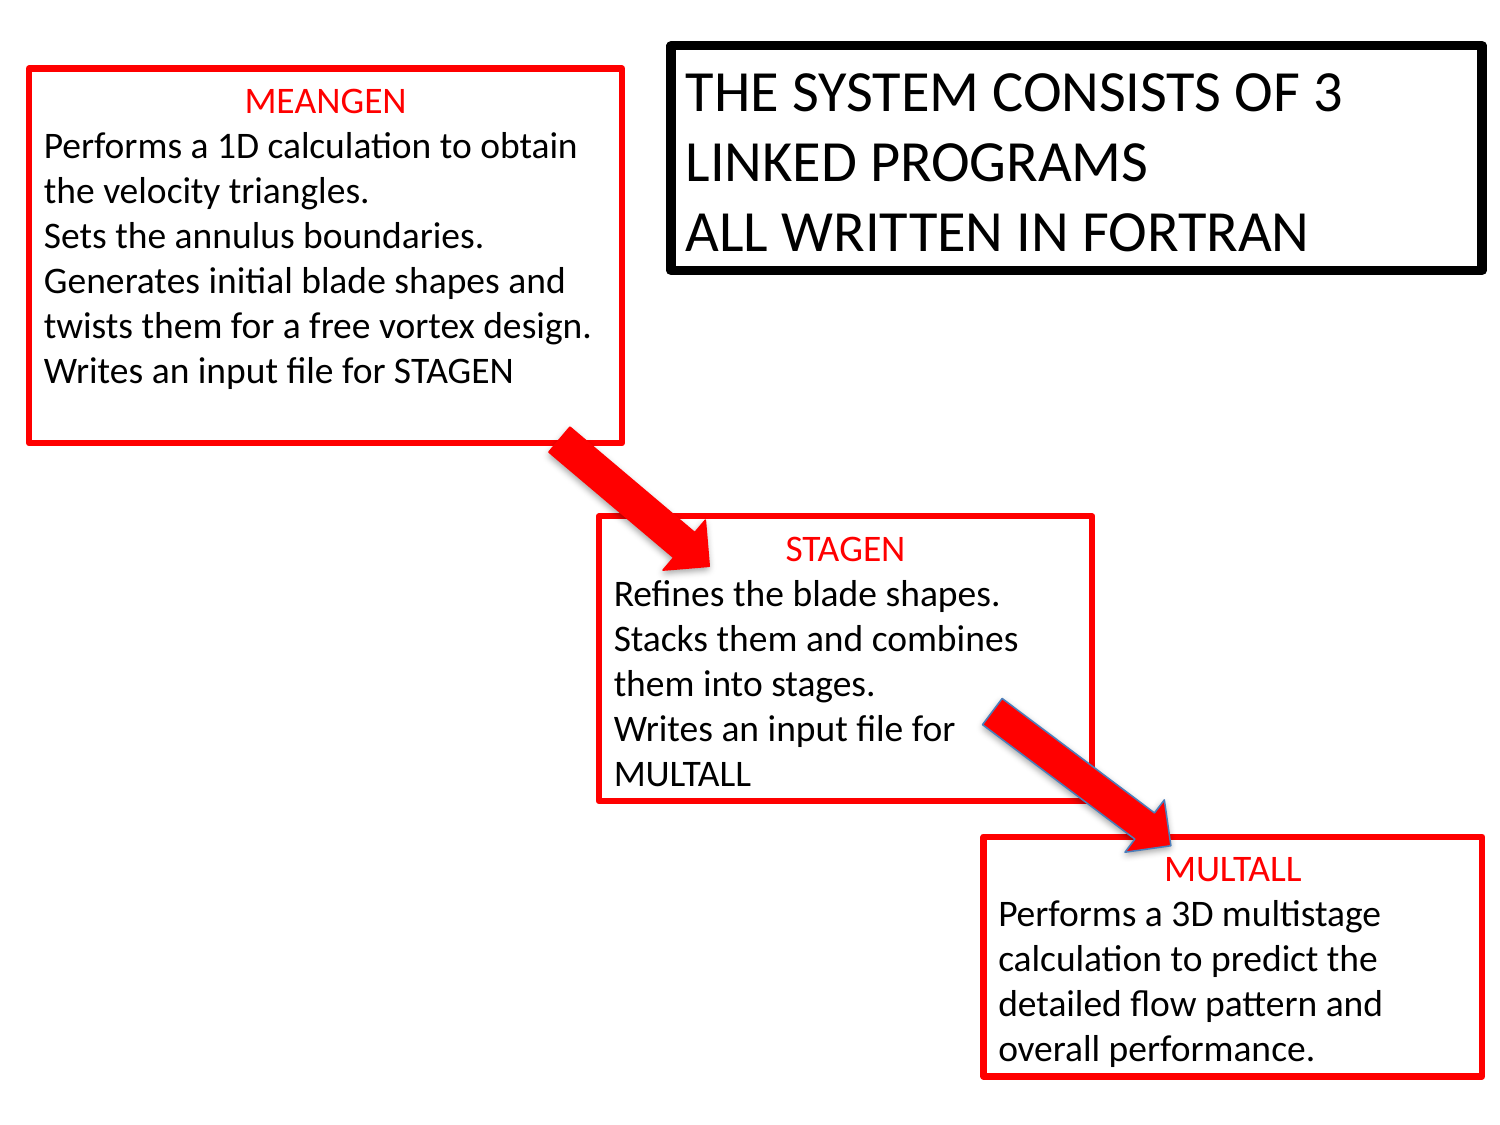

THE SYSTEM CONSISTS OF 3 LINKED PROGRAMS
ALL WRITTEN IN FORTRAN
MEANGEN
Performs a 1D calculation to obtain the velocity triangles.
Sets the annulus boundaries. Generates initial blade shapes and twists them for a free vortex design.
Writes an input file for STAGEN

STAGEN
Refines the blade shapes. Stacks them and combines them into stages.
Writes an input file for MULTALL

MULTALL
Performs a 3D multistage calculation to predict the detailed flow pattern and overall performance.